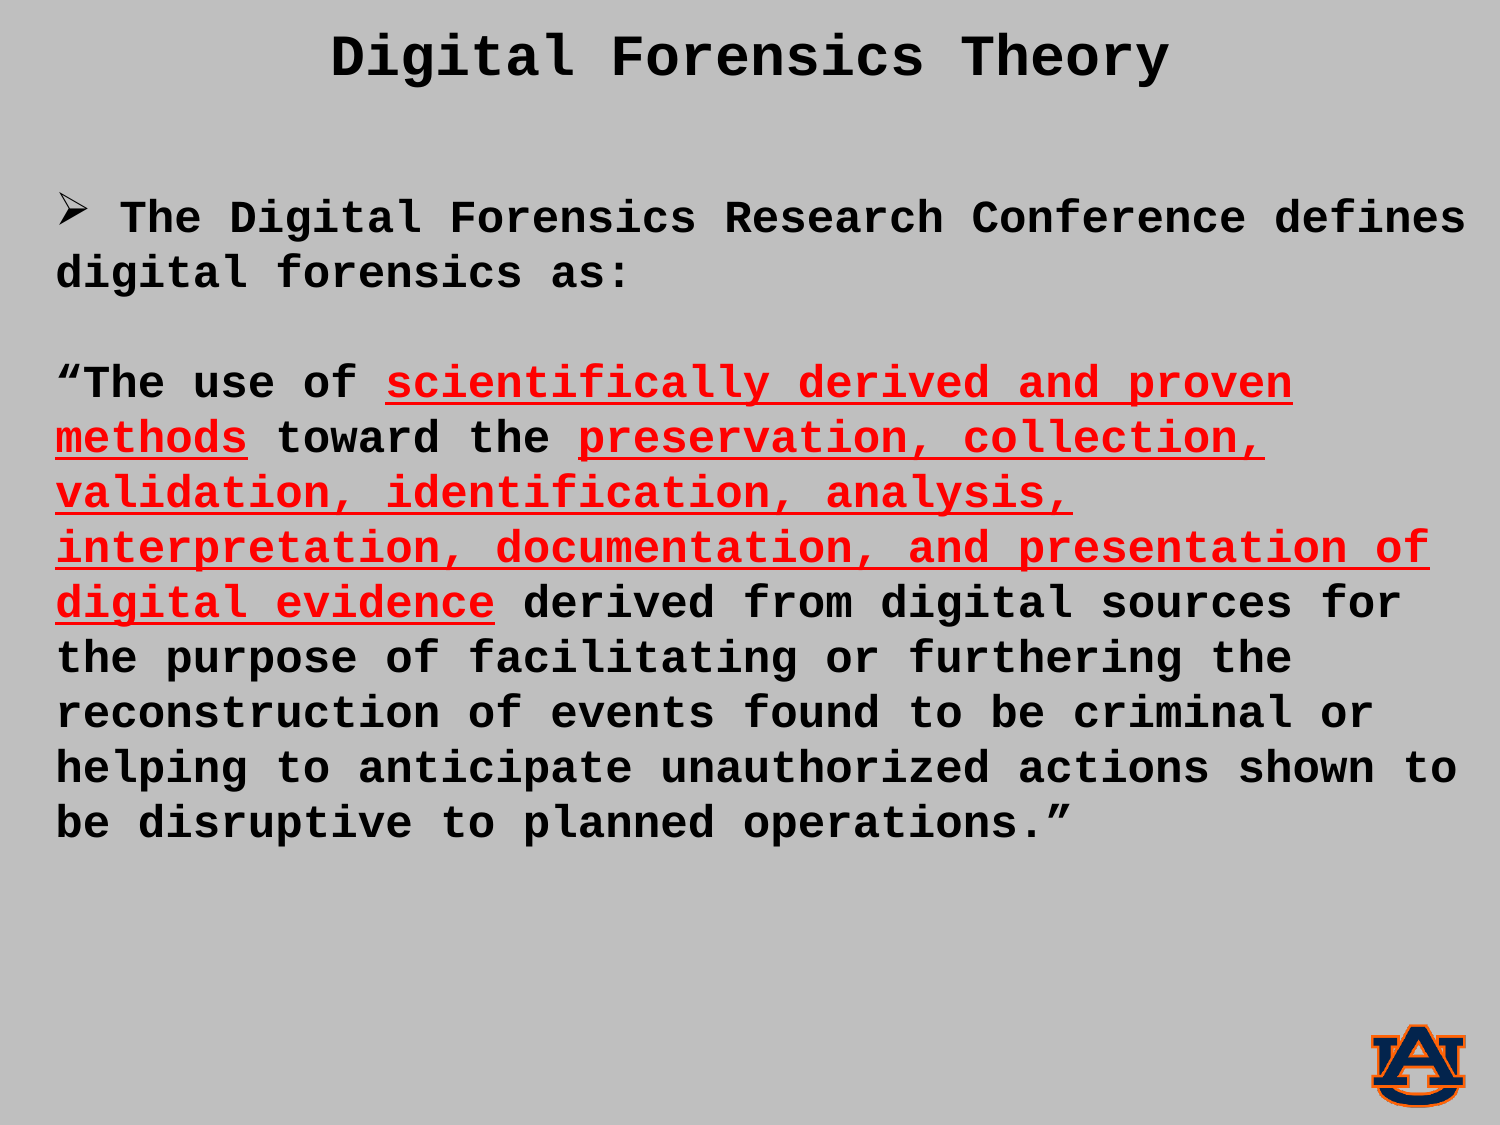

Digital Forensics Theory
 The Digital Forensics Research Conference defines digital forensics as:

“The use of scientifically derived and proven methods toward the preservation, collection, validation, identification, analysis, interpretation, documentation, and presentation of digital evidence derived from digital sources for the purpose of facilitating or furthering the reconstruction of events found to be criminal or helping to anticipate unauthorized actions shown to be disruptive to planned operations.”